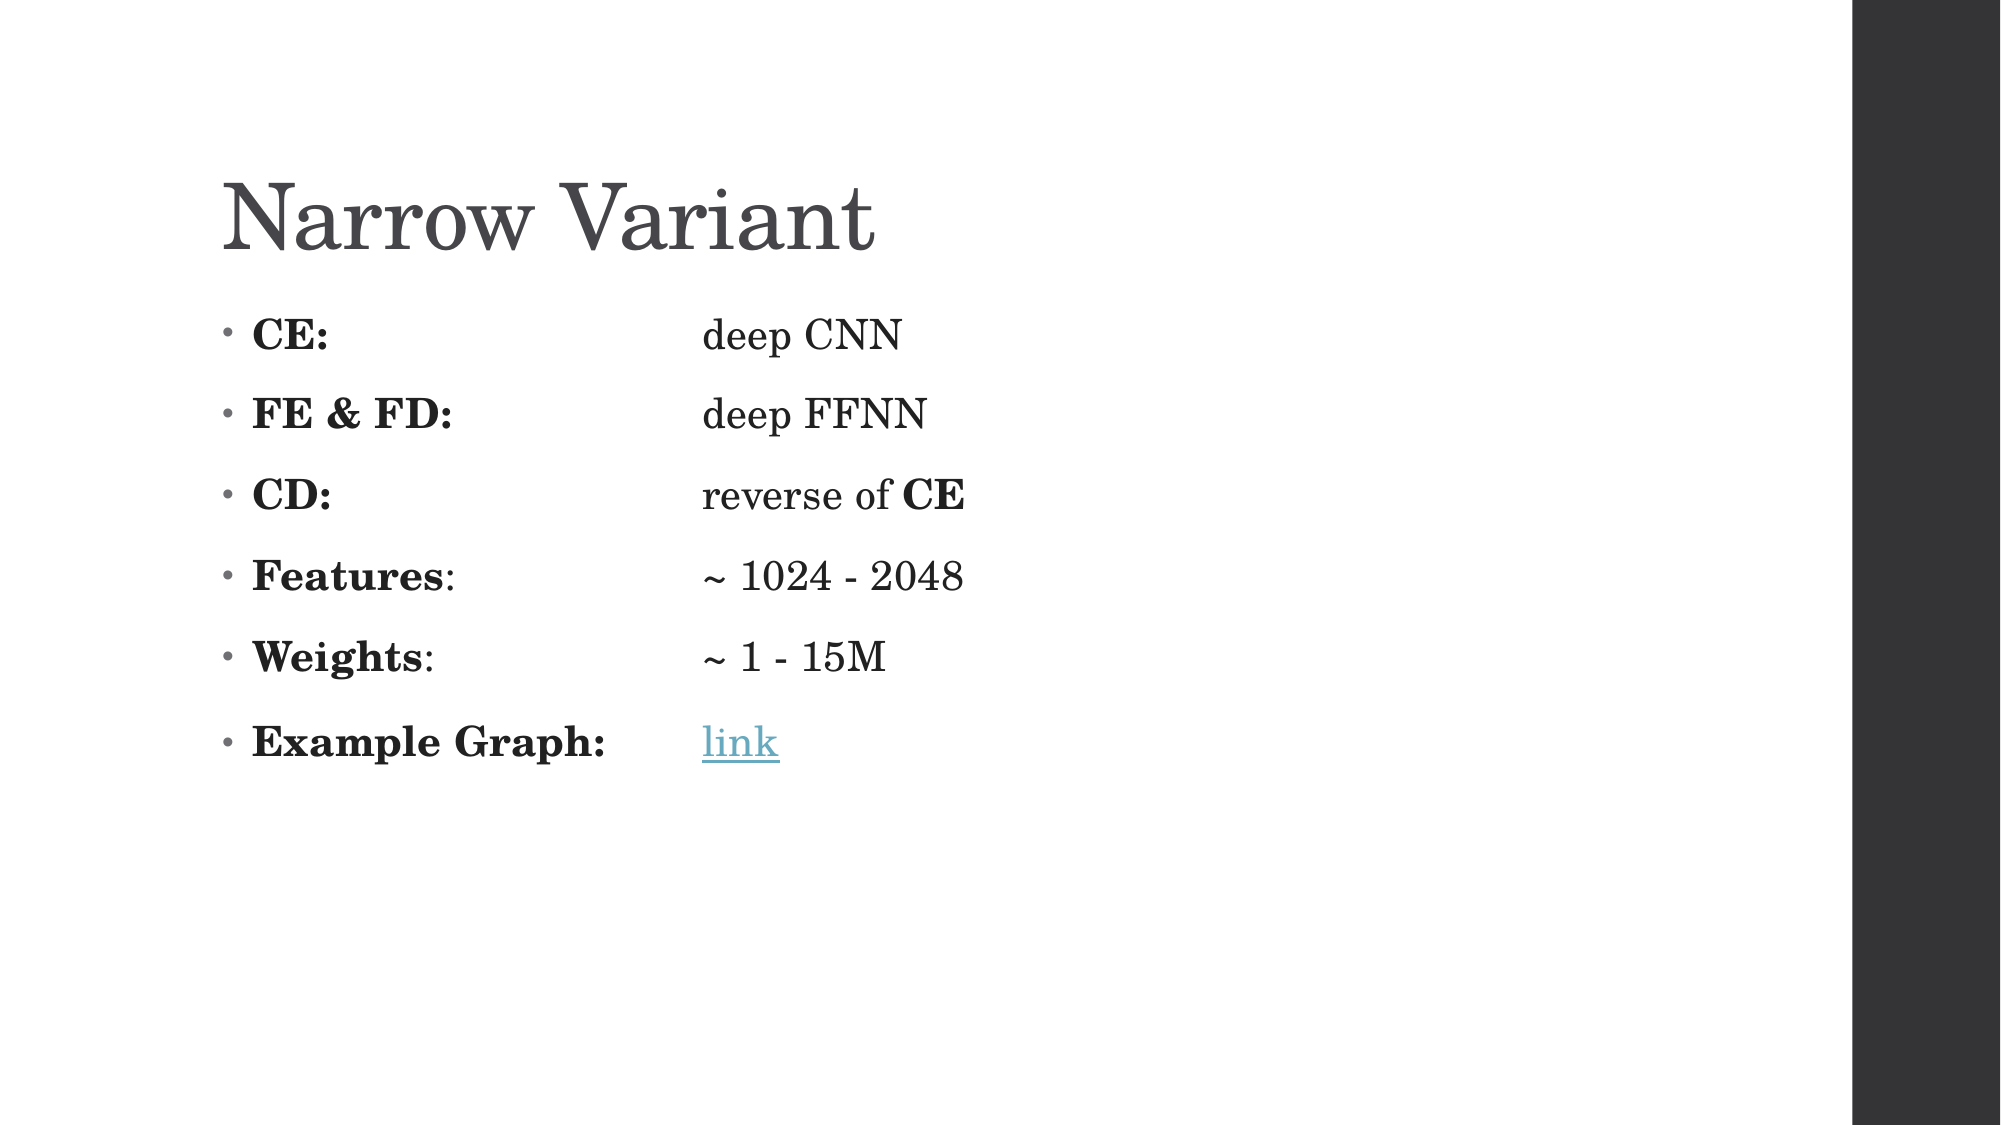

# Narrow Variant
CE: 			deep CNN
FE & FD: 		deep FFNN
CD: 			reverse of CE
Features: 		~ 1024 - 2048
Weights: 		~ 1 - 15M
Example Graph: 	link